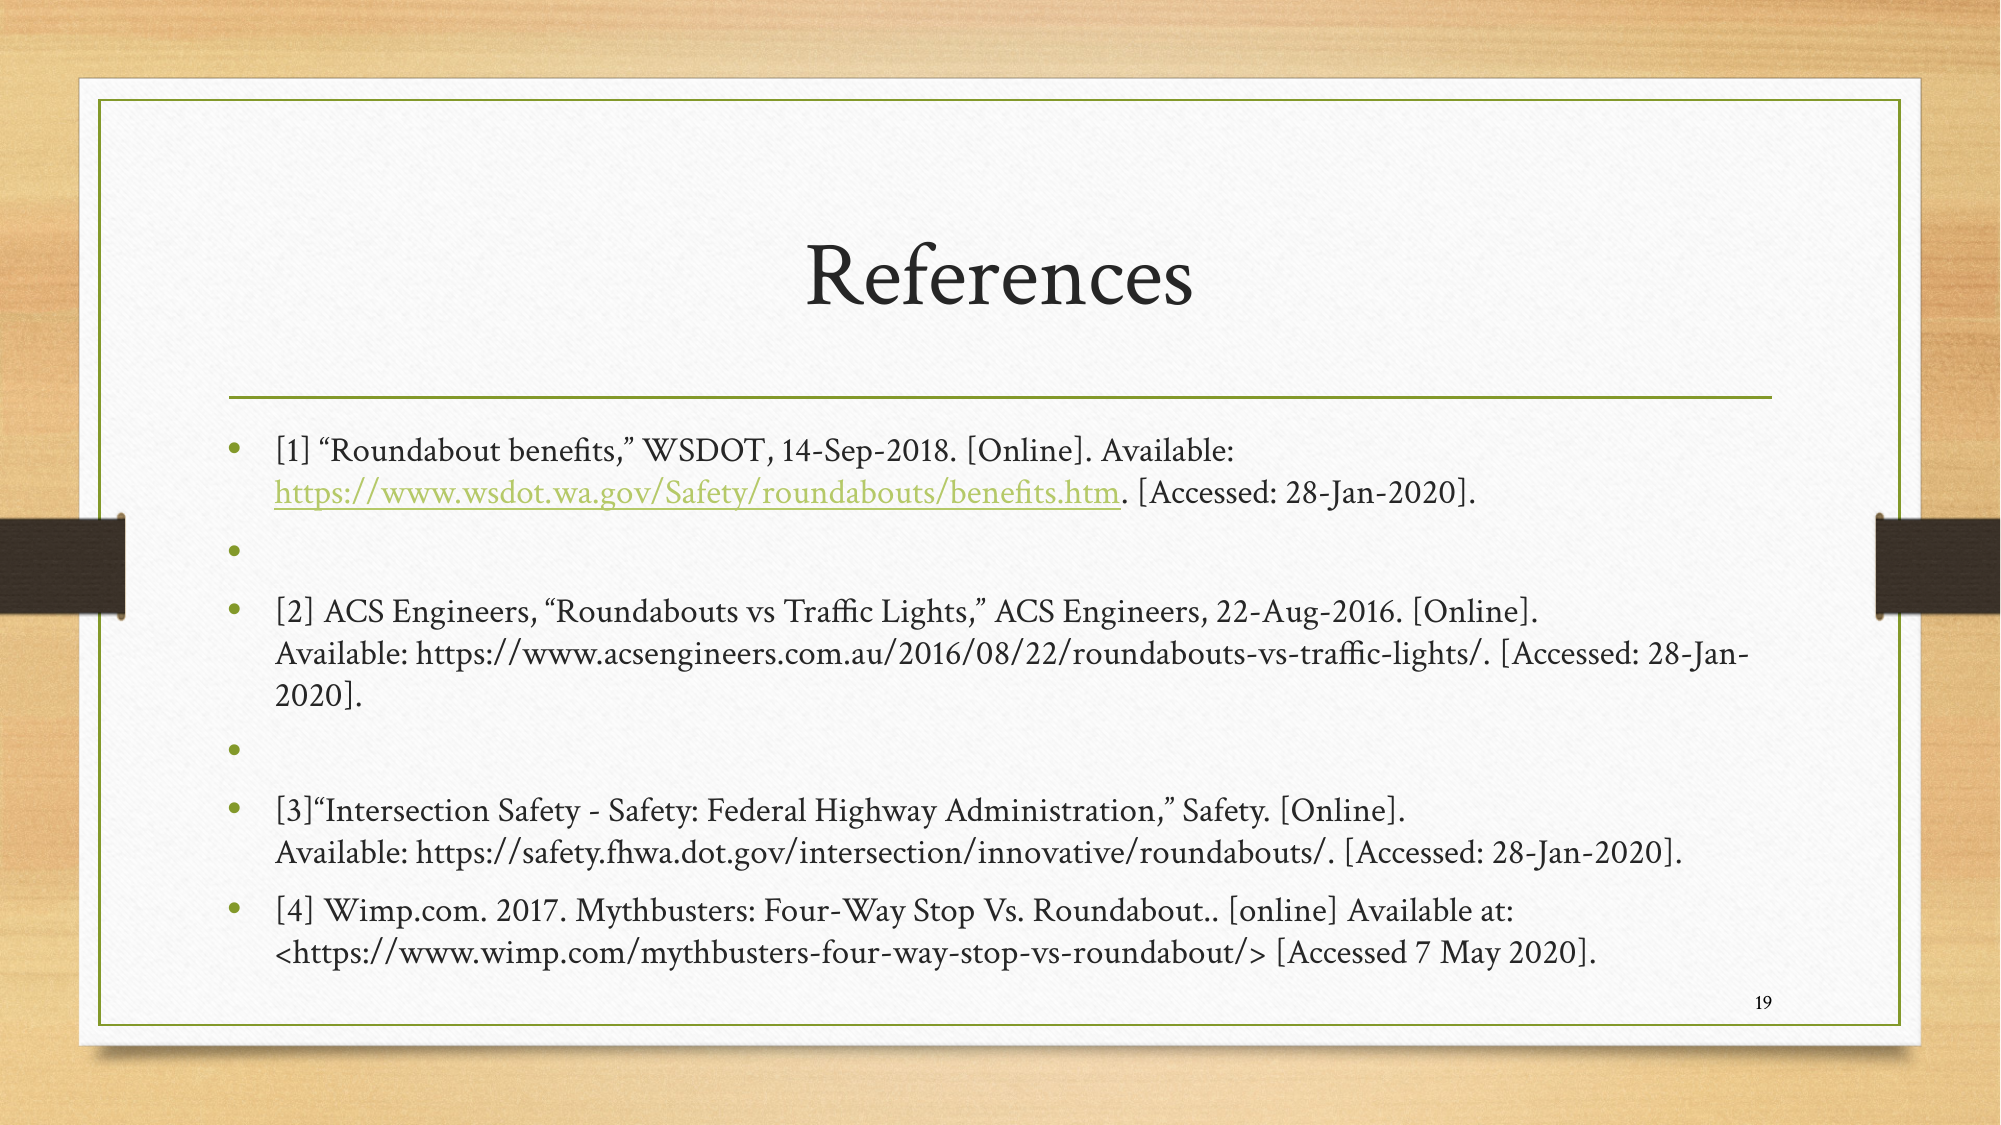

# References
[1] “Roundabout benefits,” WSDOT, 14-Sep-2018. [Online]. Available: https://www.wsdot.wa.gov/Safety/roundabouts/benefits.htm. [Accessed: 28-Jan-2020].​
​
[2] ACS Engineers, “Roundabouts vs Traffic Lights,” ACS Engineers, 22-Aug-2016. [Online]. Available: https://www.acsengineers.com.au/2016/08/22/roundabouts-vs-traffic-lights/. [Accessed: 28-Jan-2020].​
​
[3]“Intersection Safety - Safety: Federal Highway Administration,” Safety. [Online]. Available: https://safety.fhwa.dot.gov/intersection/innovative/roundabouts/. [Accessed: 28-Jan-2020].
[4] Wimp.com. 2017. Mythbusters: Four-Way Stop Vs. Roundabout.. [online] Available at: <https://www.wimp.com/mythbusters-four-way-stop-vs-roundabout/> [Accessed 7 May 2020].
19